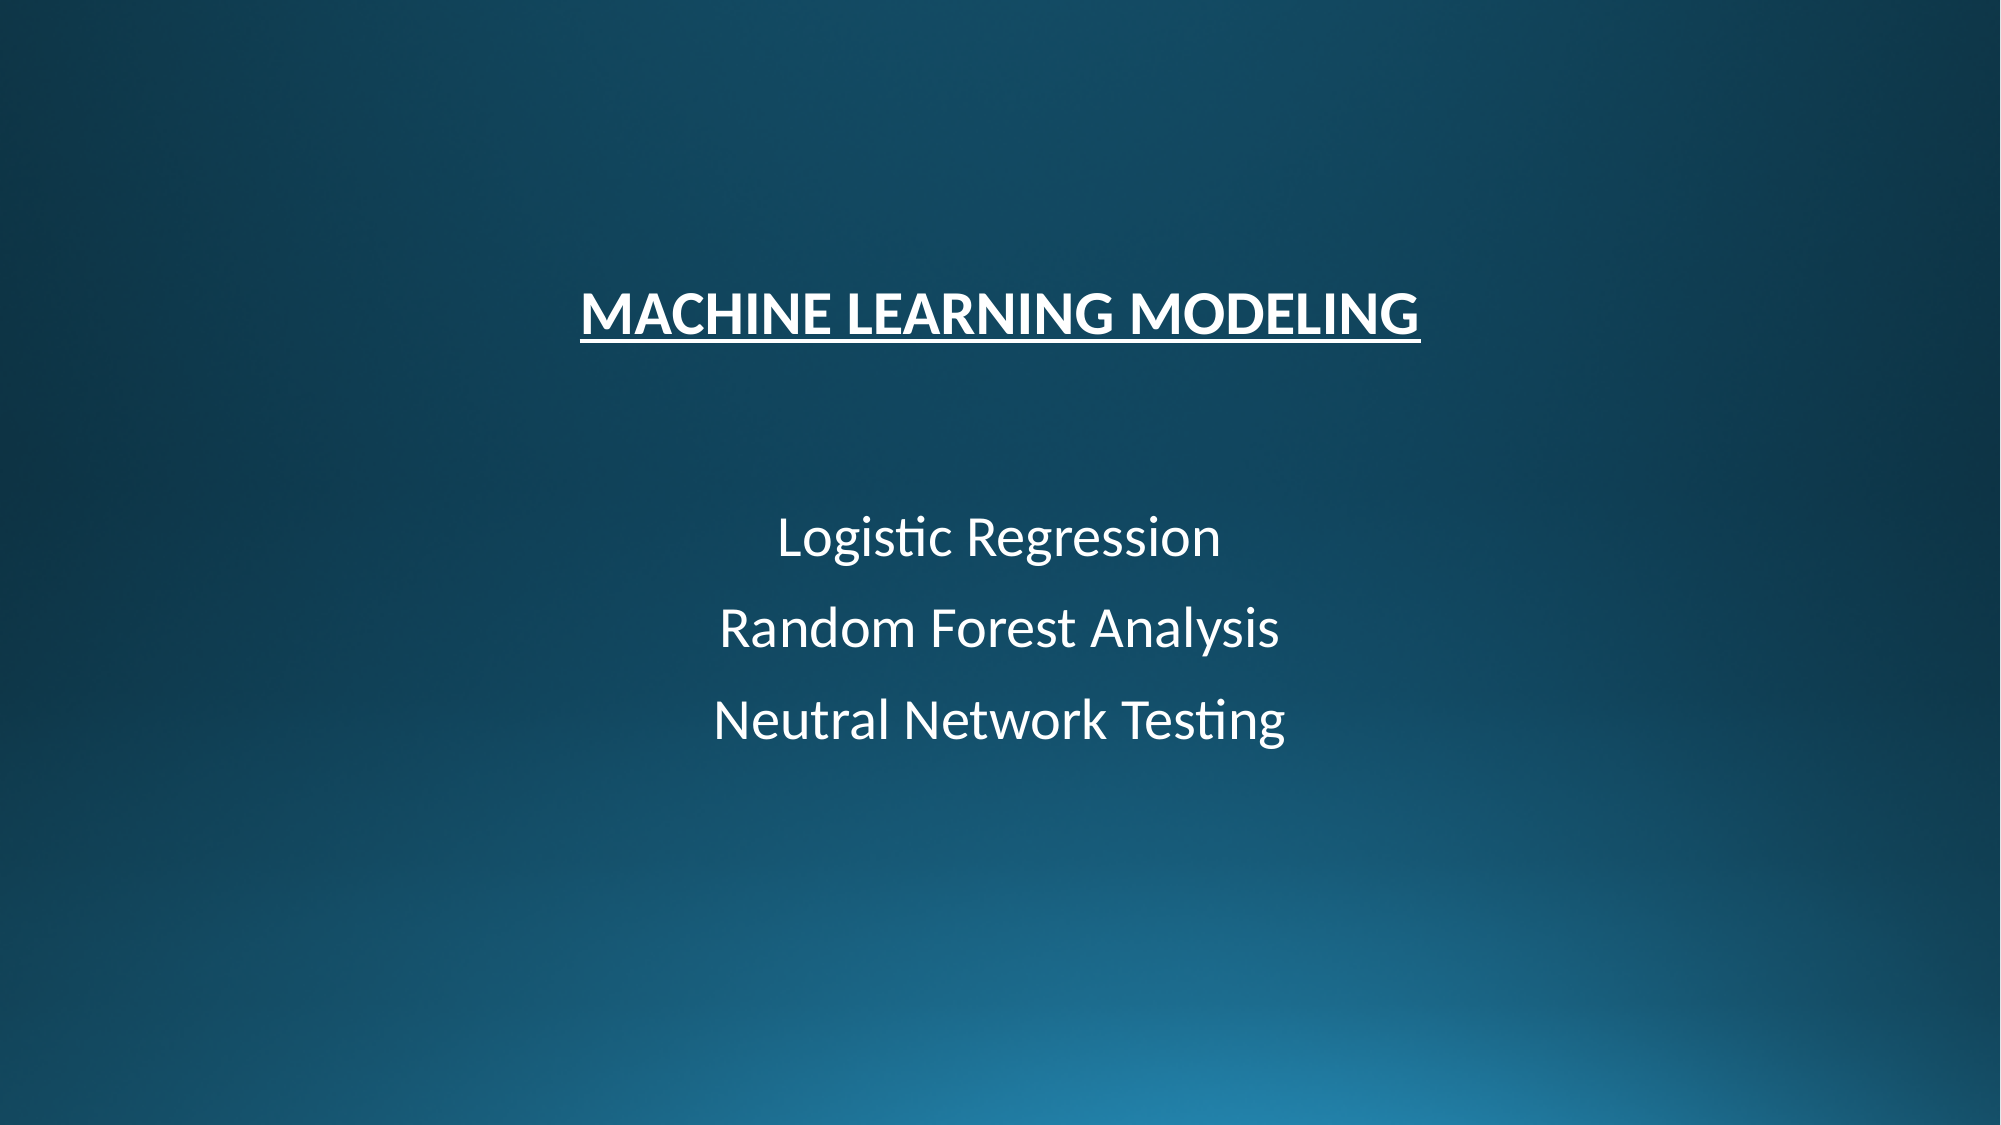

MACHINE LEARNING MODELING

Logistic Regression
Random Forest Analysis
Neutral Network Testing